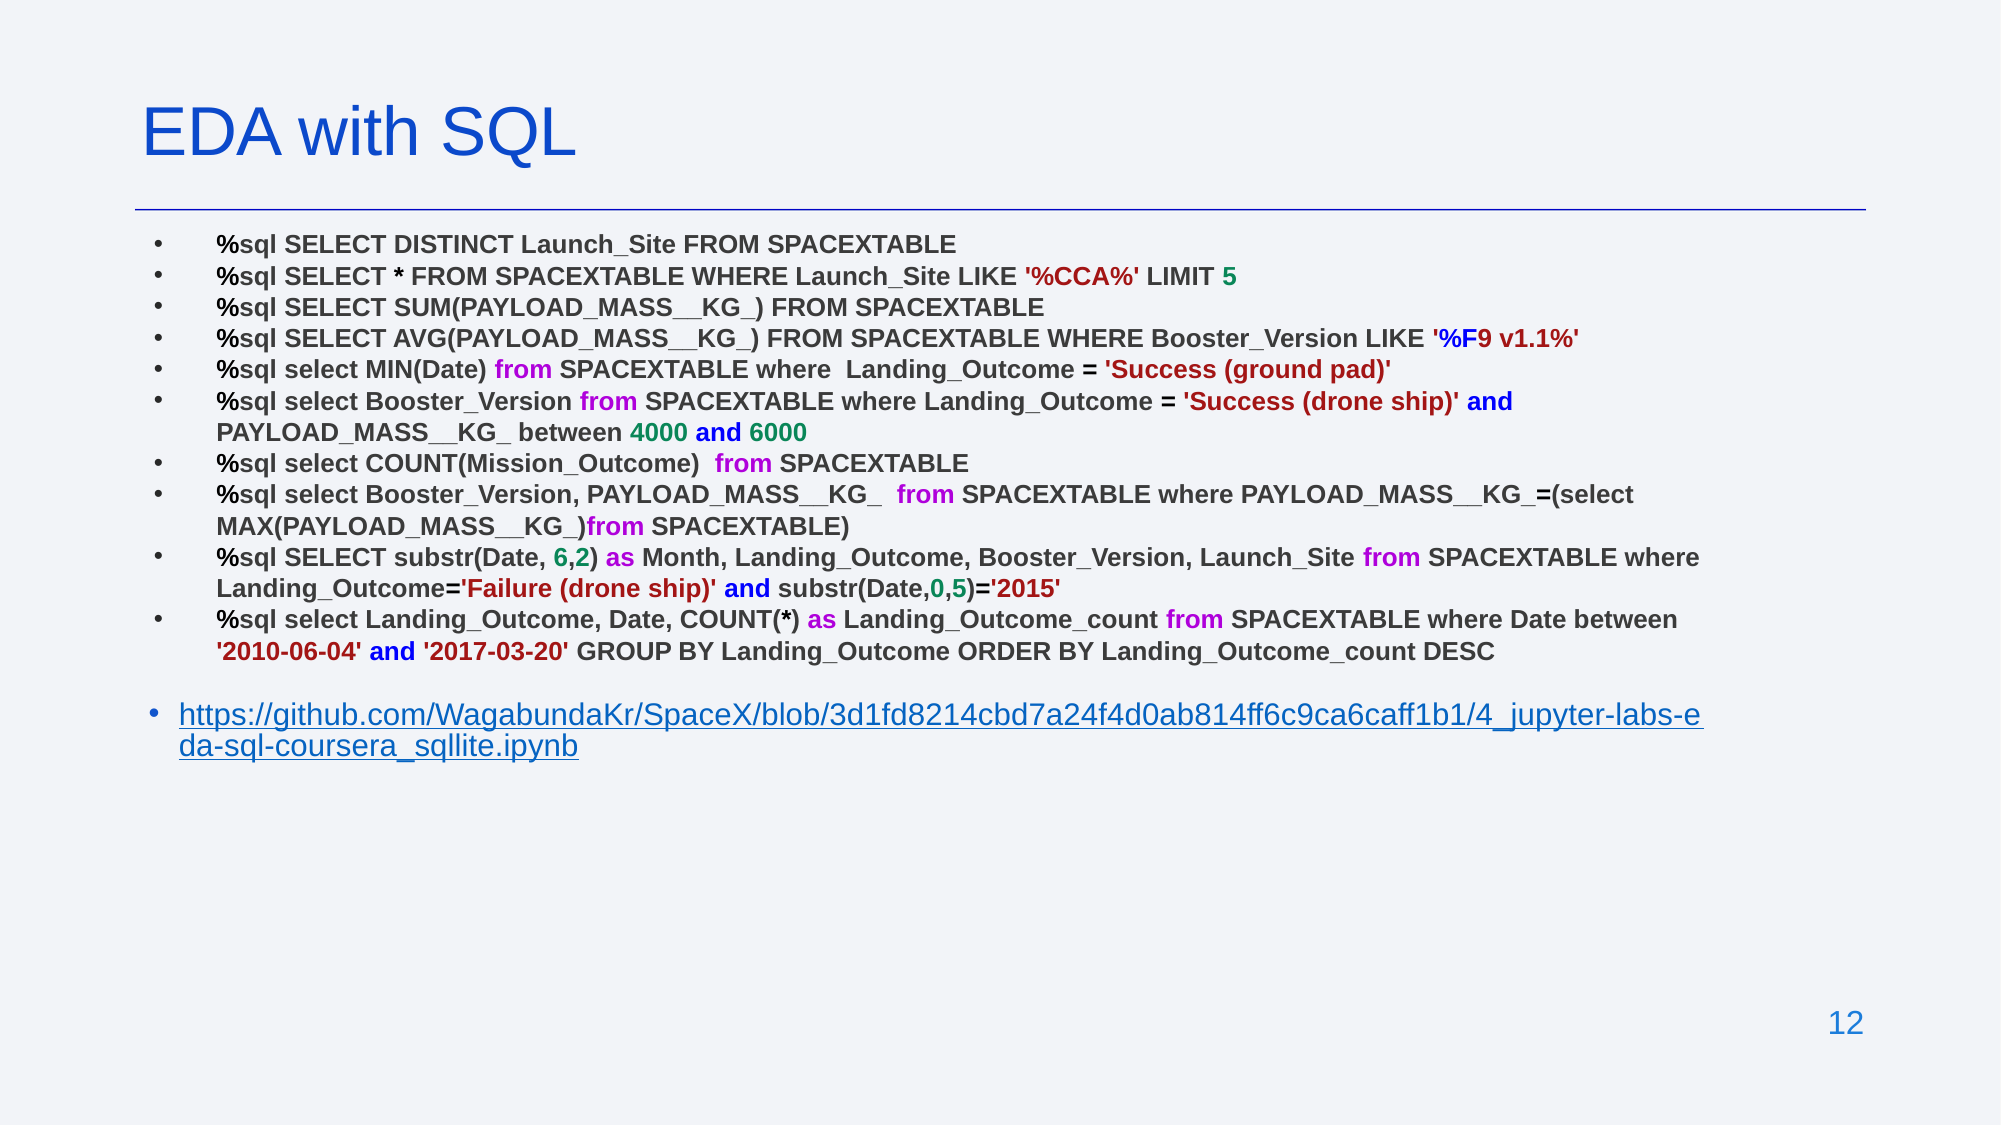

EDA with SQL
%sql SELECT DISTINCT Launch_Site FROM SPACEXTABLE
%sql SELECT * FROM SPACEXTABLE WHERE Launch_Site LIKE '%CCA%' LIMIT 5
%sql SELECT SUM(PAYLOAD_MASS__KG_) FROM SPACEXTABLE
%sql SELECT AVG(PAYLOAD_MASS__KG_) FROM SPACEXTABLE WHERE Booster_Version LIKE '%F9 v1.1%'
%sql select MIN(Date) from SPACEXTABLE where  Landing_Outcome = 'Success (ground pad)'
%sql select Booster_Version from SPACEXTABLE where Landing_Outcome = 'Success (drone ship)' and PAYLOAD_MASS__KG_ between 4000 and 6000
%sql select COUNT(Mission_Outcome)  from SPACEXTABLE
%sql select Booster_Version, PAYLOAD_MASS__KG_  from SPACEXTABLE where PAYLOAD_MASS__KG_=(select MAX(PAYLOAD_MASS__KG_)from SPACEXTABLE)
%sql SELECT substr(Date, 6,2) as Month, Landing_Outcome, Booster_Version, Launch_Site from SPACEXTABLE where Landing_Outcome='Failure (drone ship)' and substr(Date,0,5)='2015'
%sql select Landing_Outcome, Date, COUNT(*) as Landing_Outcome_count from SPACEXTABLE where Date between '2010-06-04' and '2017-03-20' GROUP BY Landing_Outcome ORDER BY Landing_Outcome_count DESC
https://github.com/WagabundaKr/SpaceX/blob/3d1fd8214cbd7a24f4d0ab814ff6c9ca6caff1b1/4_jupyter-labs-eda-sql-coursera_sqllite.ipynb

12